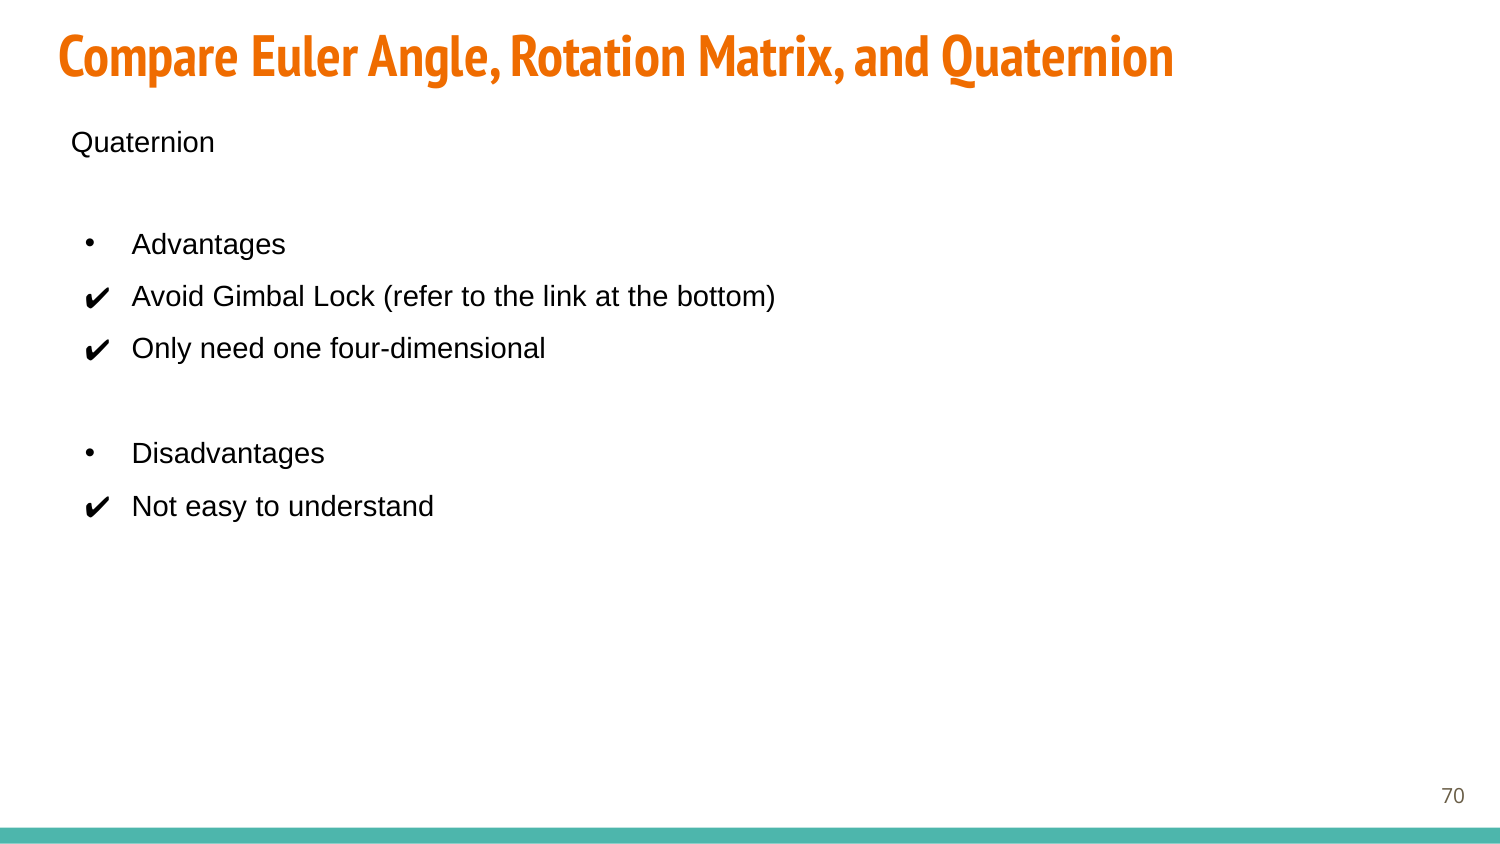

# Compare Euler Angle, Rotation Matrix, and Quaternion
Quaternion
Advantages
Avoid Gimbal Lock (refer to the link at the bottom)
Only need one four-dimensional

Disadvantages
Not easy to understand
70